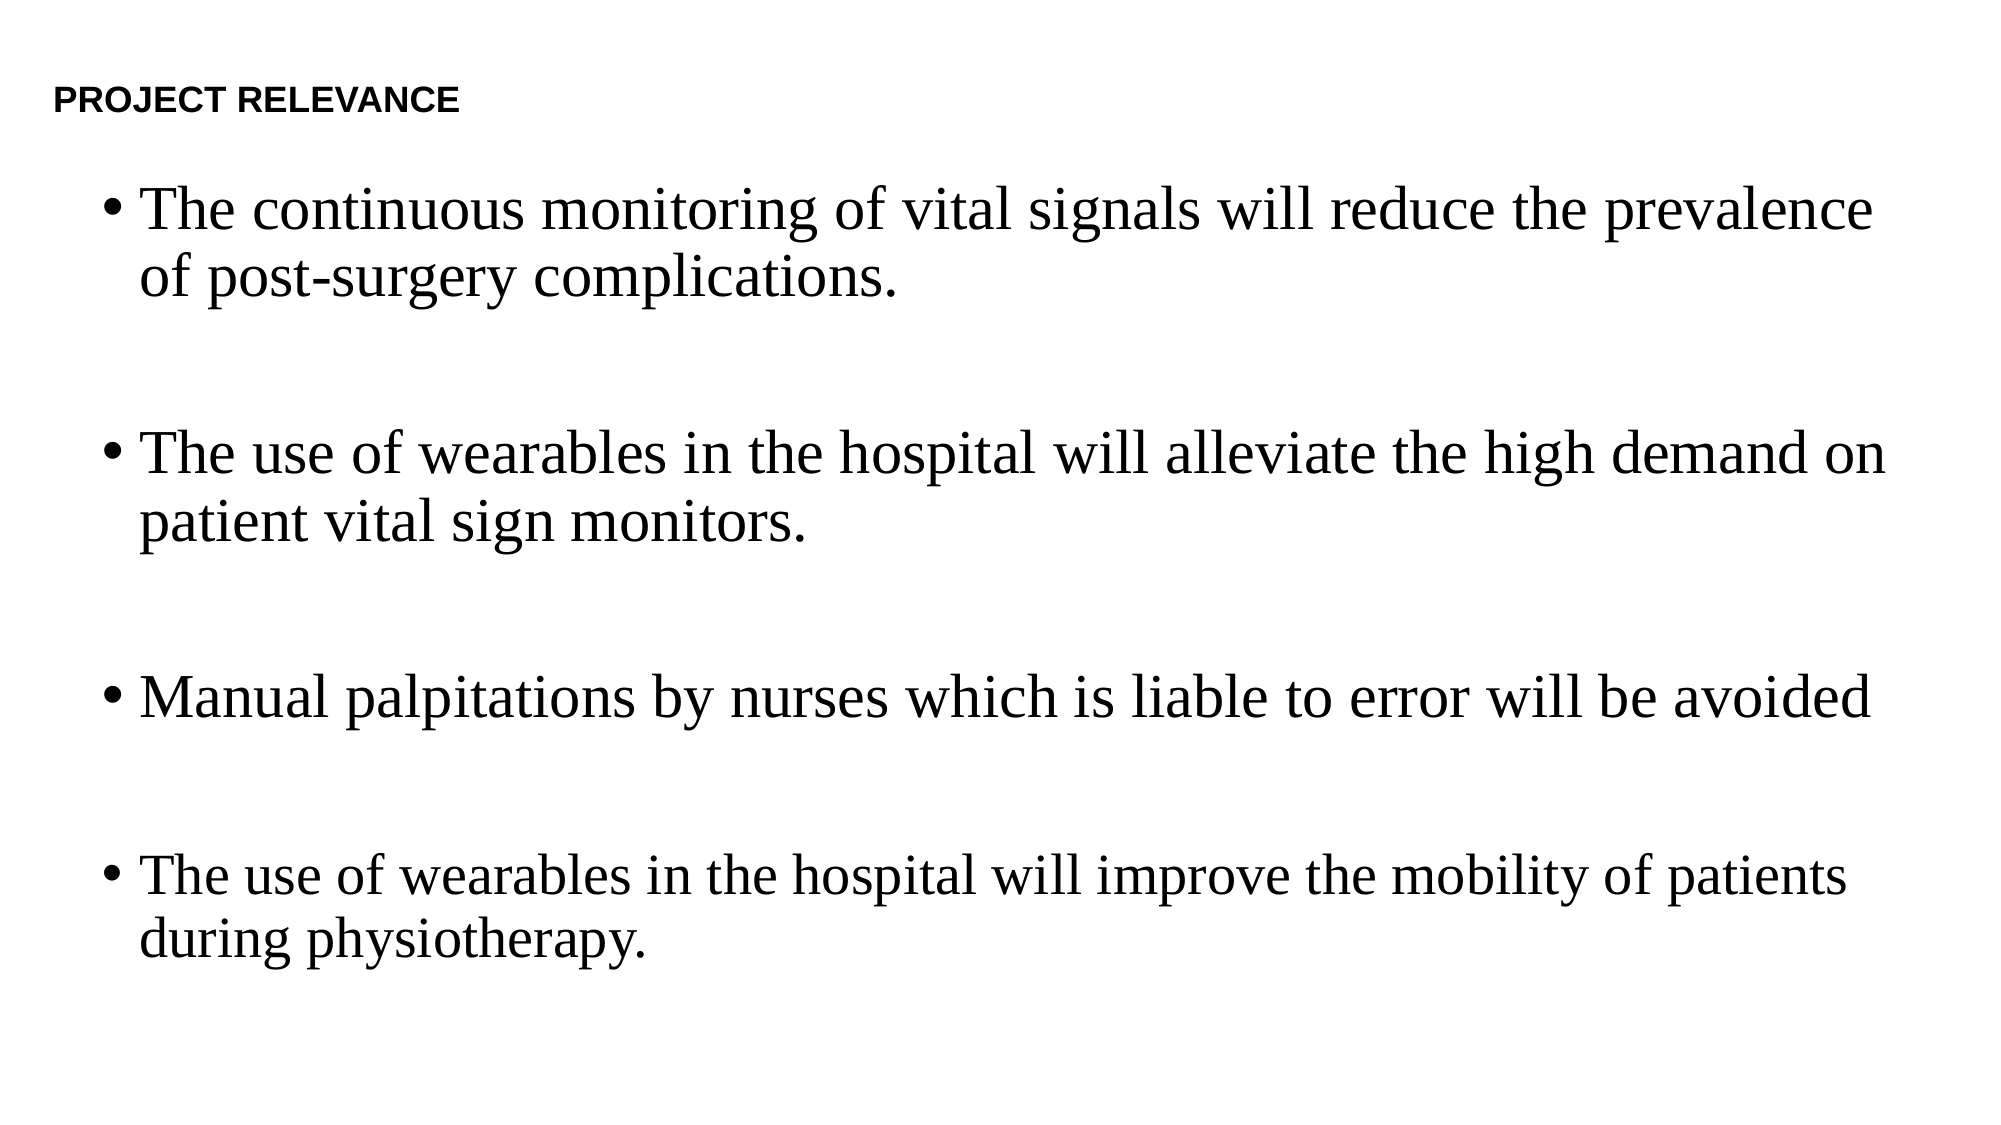

# PROJECT RELEVANCE
The continuous monitoring of vital signals will reduce the prevalence of post-surgery complications.

The use of wearables in the hospital will alleviate the high demand on patient vital sign monitors.

Manual palpitations by nurses which is liable to error will be avoided

The use of wearables in the hospital will improve the mobility of patients during physiotherapy.